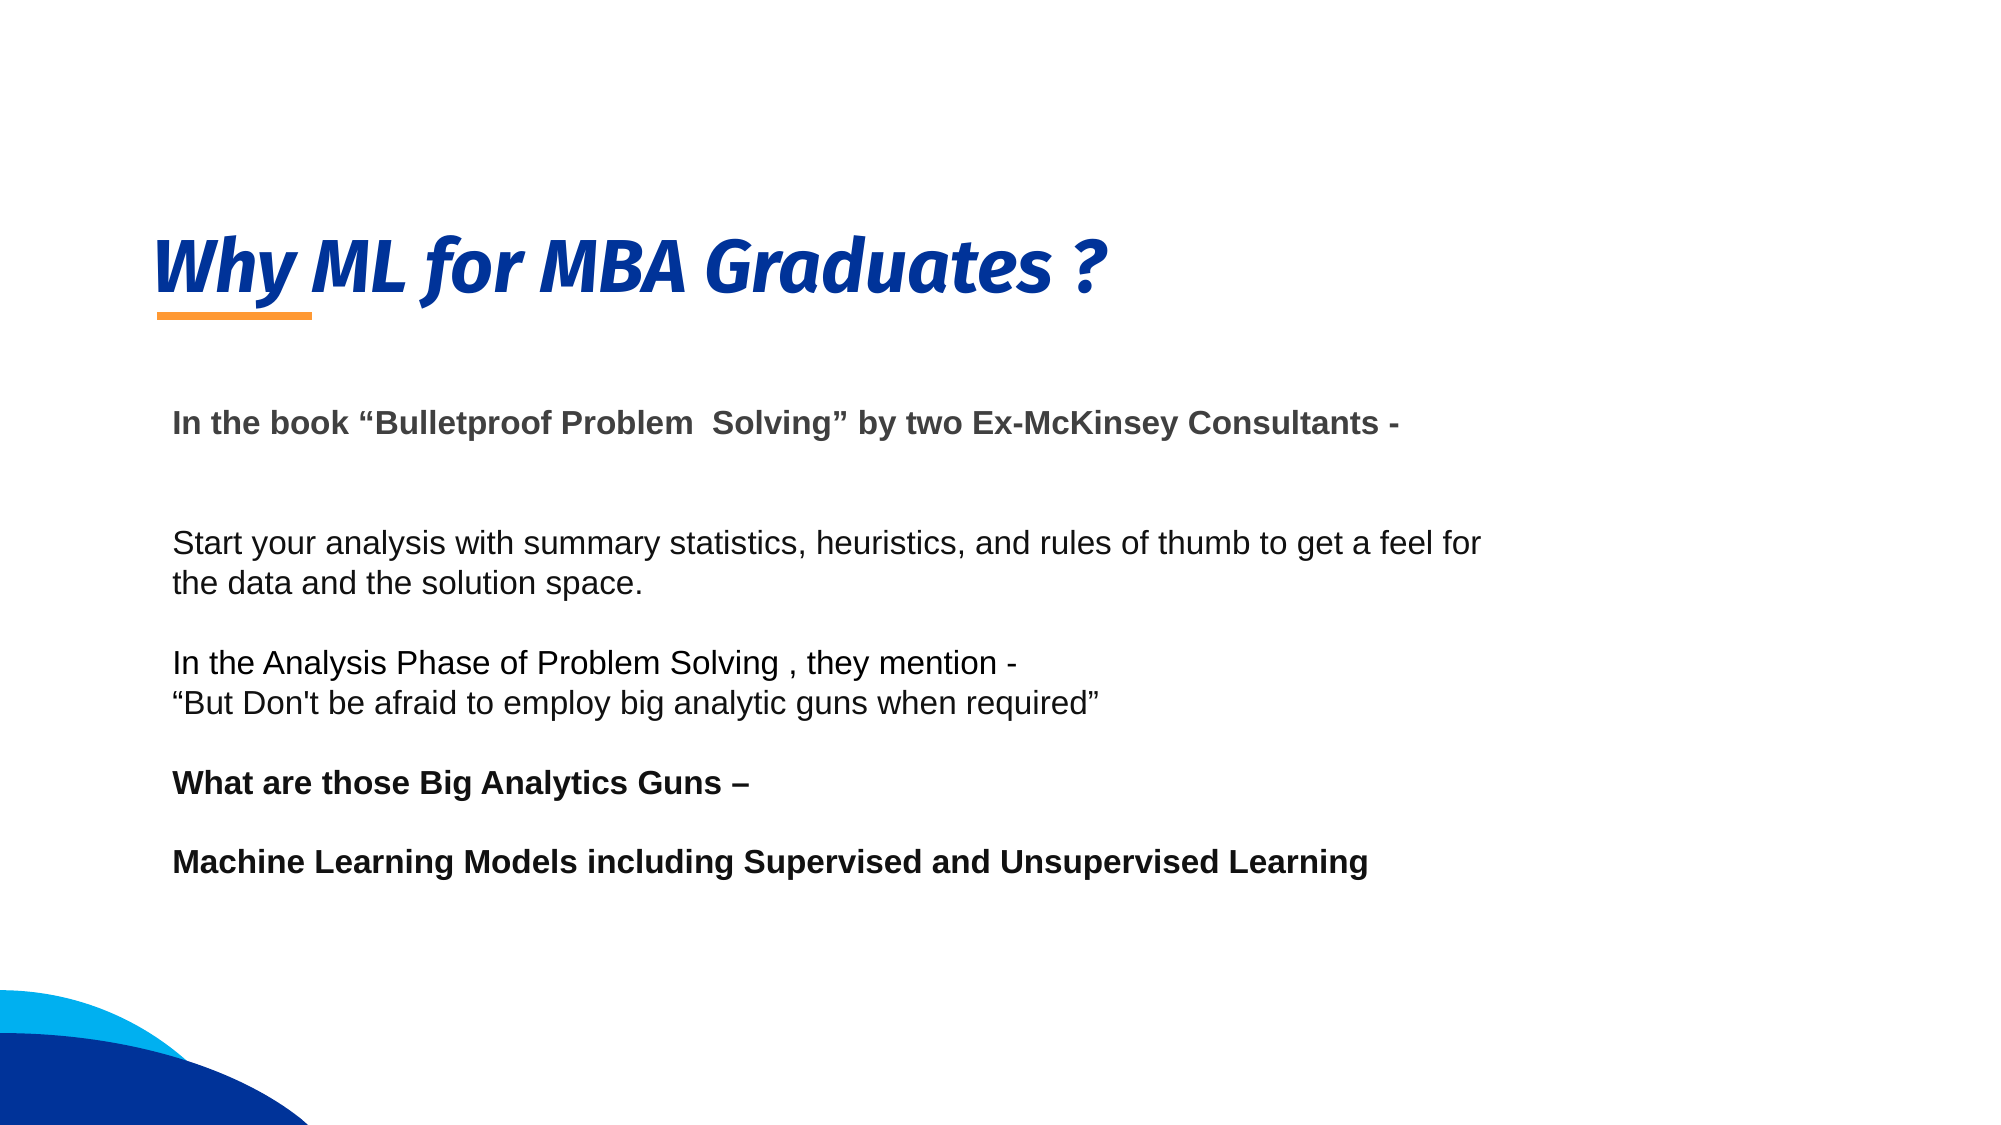

Why ML for MBA Graduates ?
In the book “Bulletproof Problem  Solving” by two Ex-McKinsey Consultants -

Start your analysis with summary statistics, heuristics, and rules of thumb to get a feel for the data and the solution space.
In the Analysis Phase of Problem Solving , they mention -
“But Don't be afraid to employ big analytic guns when required”

What are those Big Analytics Guns –

Machine Learning Models including Supervised and Unsupervised Learning